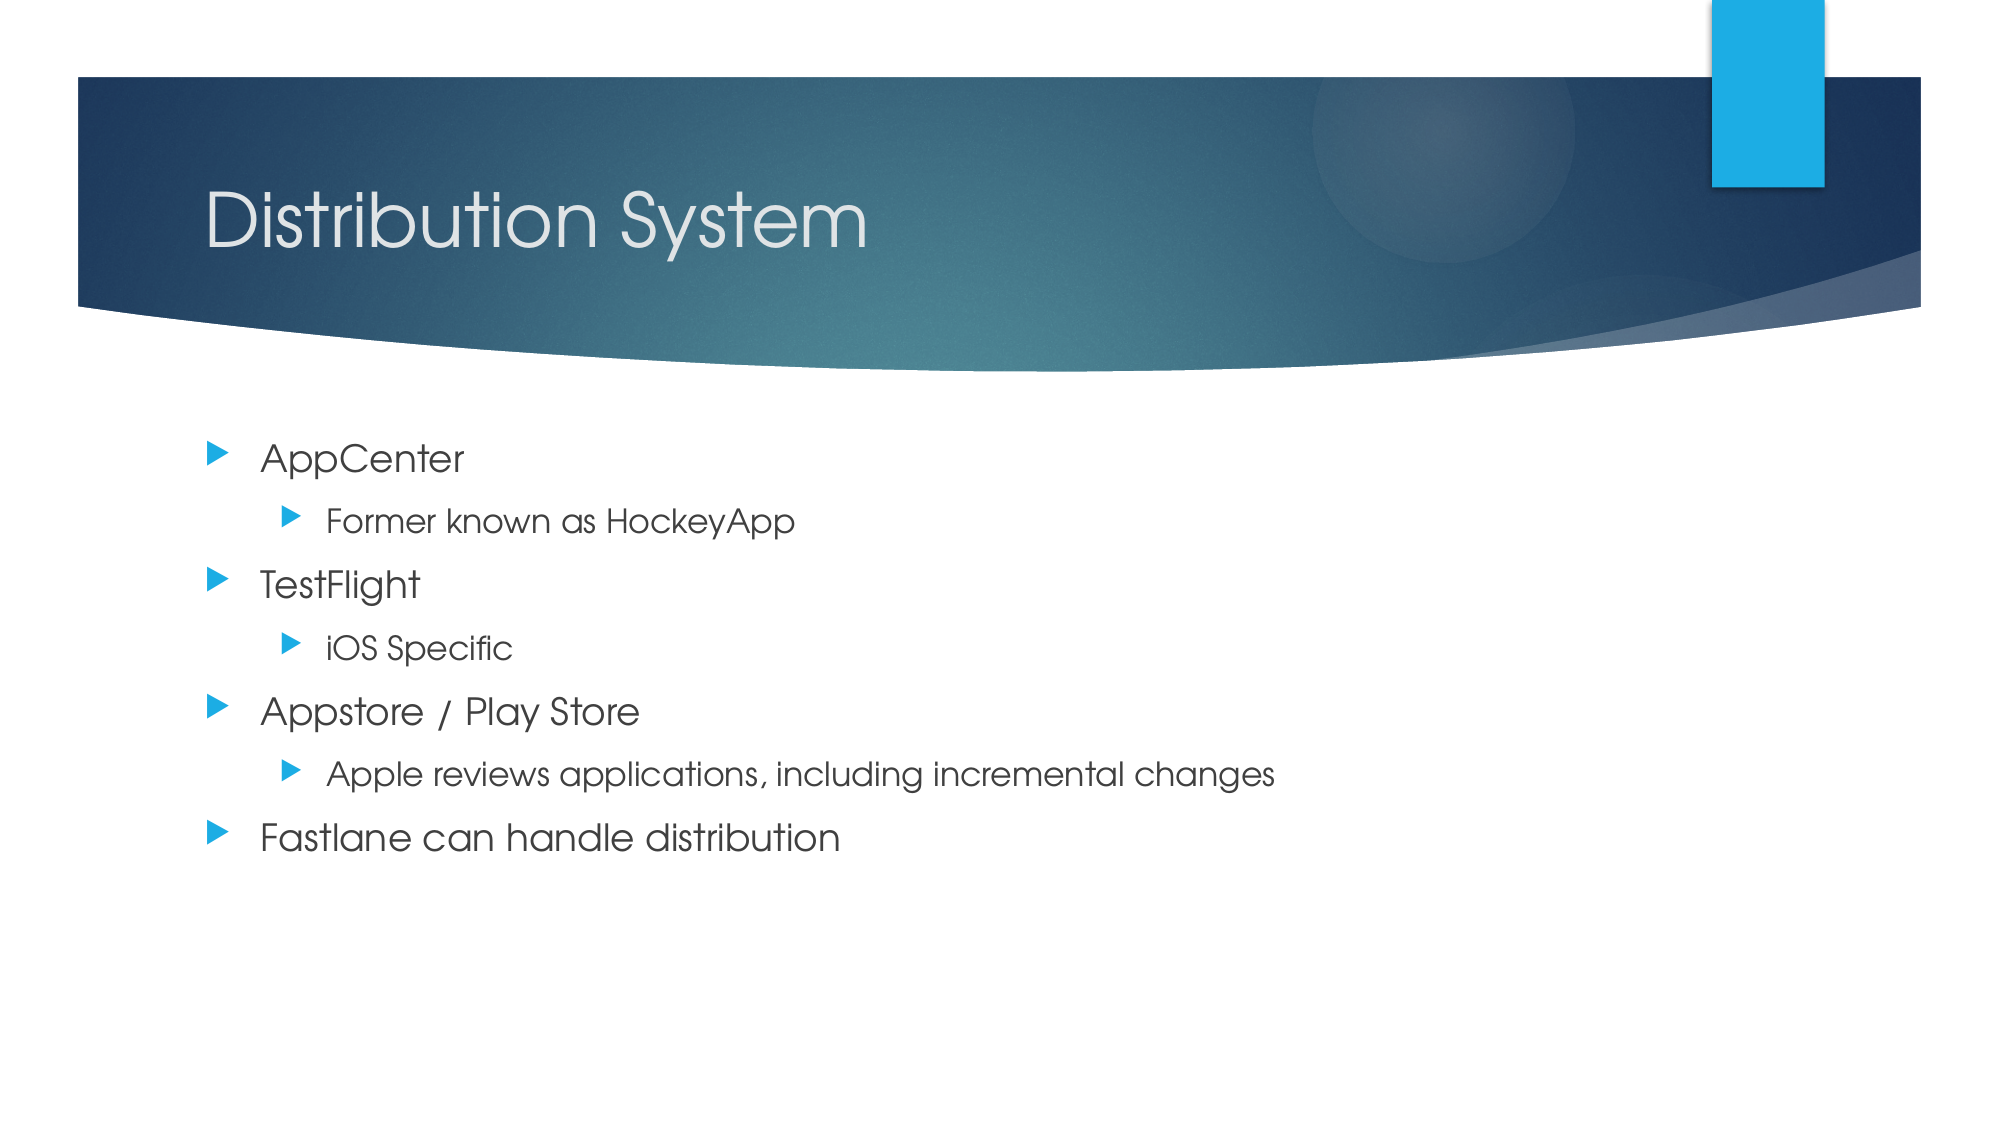

# Distribution System
AppCenter
Former known as HockeyApp
TestFlight
iOS Specific
Appstore / Play Store
Apple reviews applications, including incremental changes
Fastlane can handle distribution